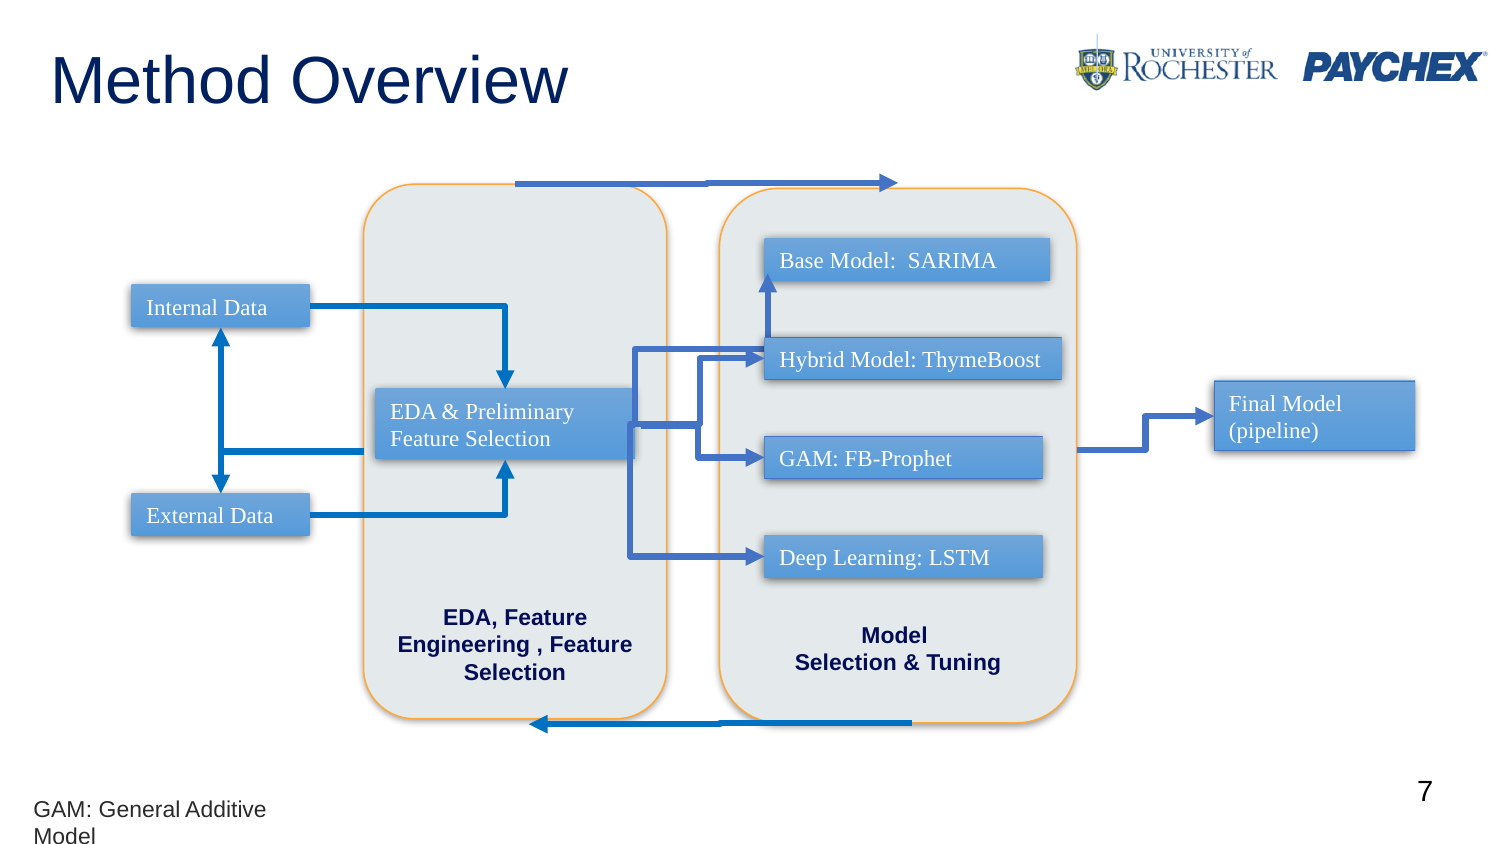

Method Overview

EDA, Feature Engineering , Feature Selection

Model
Selection & Tuning
Base Model:  SARIMA
Internal Data
Hybrid Model: ThymeBoost
Final Model (pipeline)
EDA & Preliminary Feature Selection
GAM: FB-Prophet
External Data
Deep Learning: LSTM
7
GAM: General Additive Model